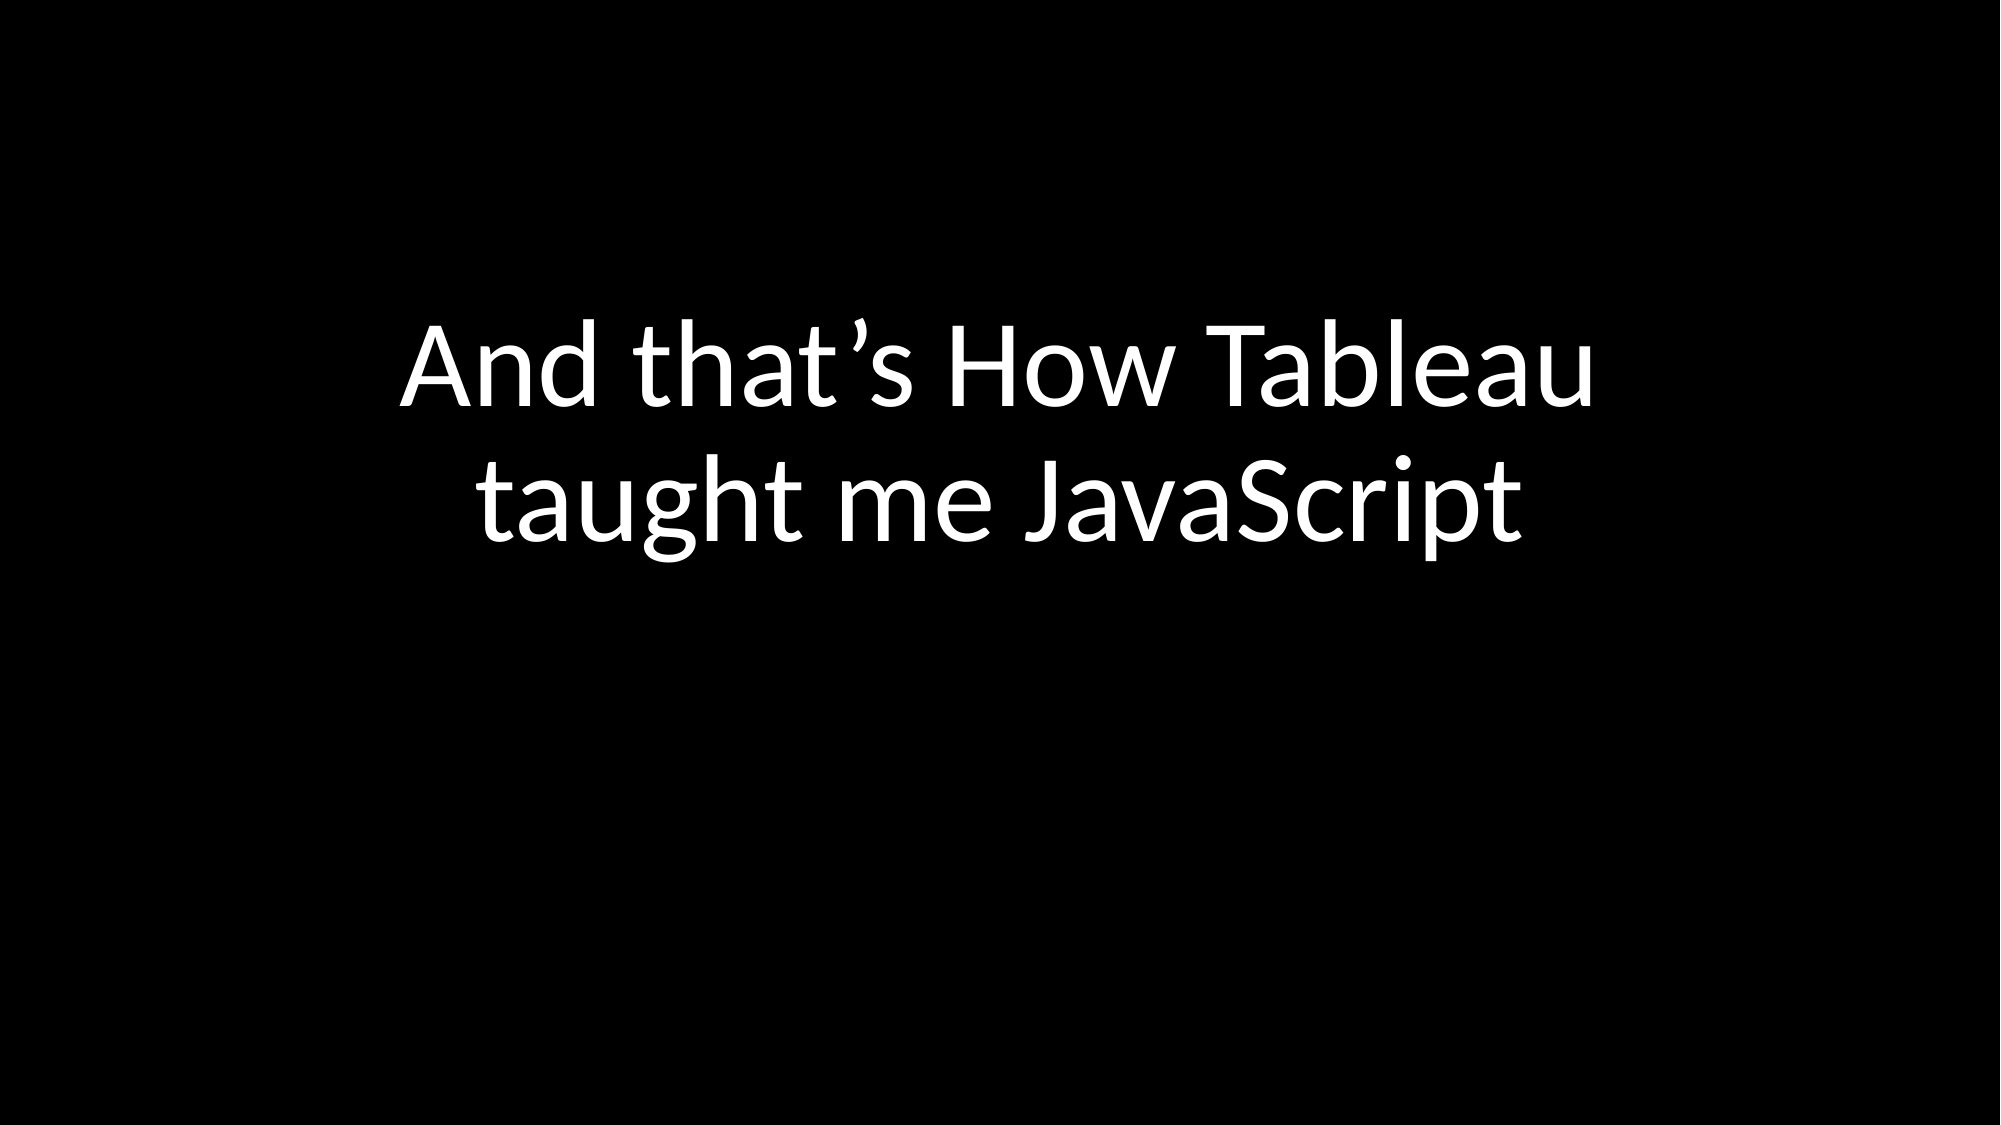

# And that’s How Tableau taught me JavaScript